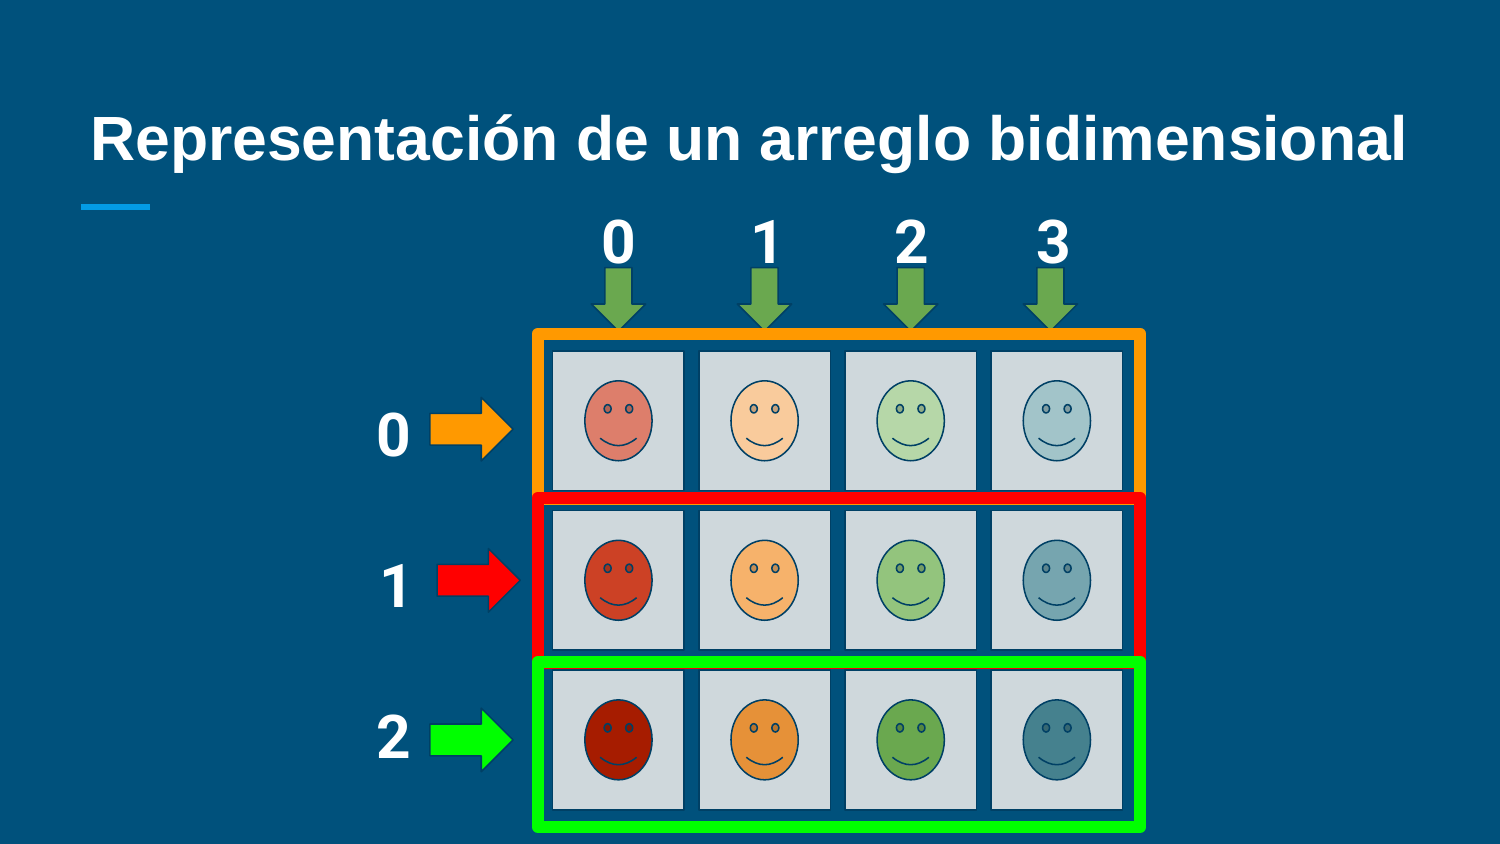

# Representación de un arreglo bidimensional
0

1

2

3

0

1

2